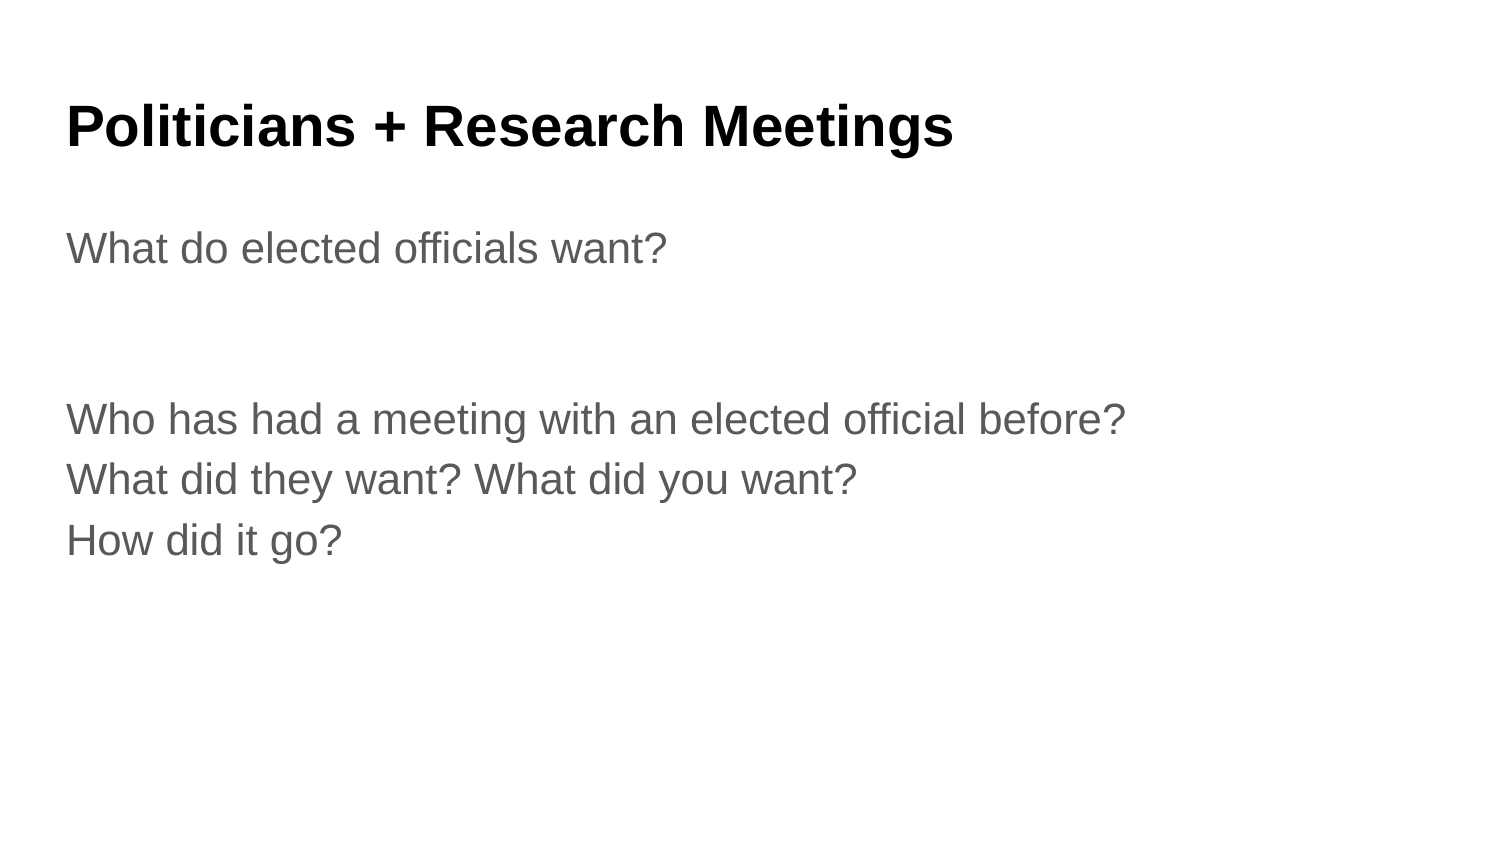

#
Politicians + Research Meetings

What do elected officials want?

Who has had a meeting with an elected official before?
What did they want? What did you want?
How did it go?